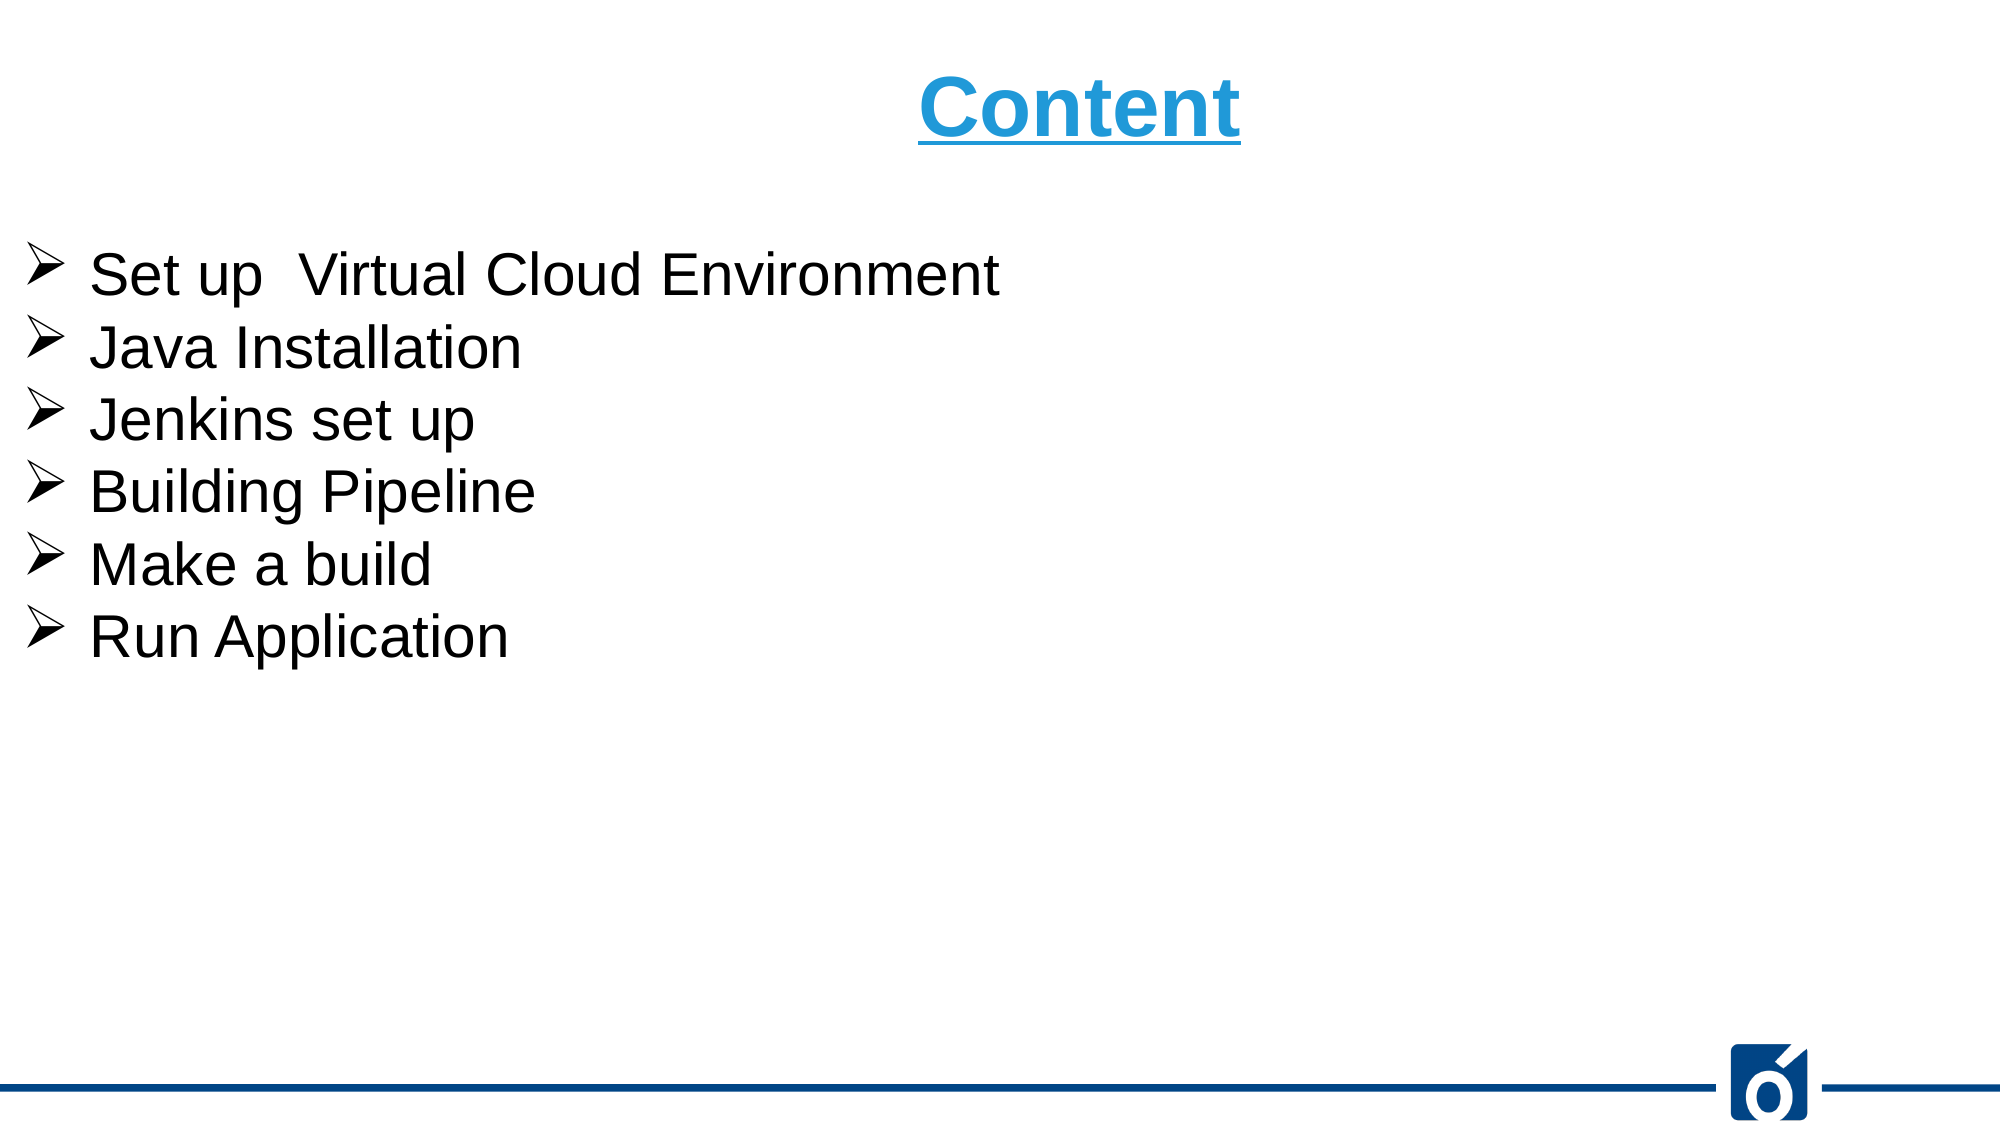

Content
Set up  Virtual Cloud Environment
Java Installation
Jenkins set up
Building Pipeline
Make a build
Run Application